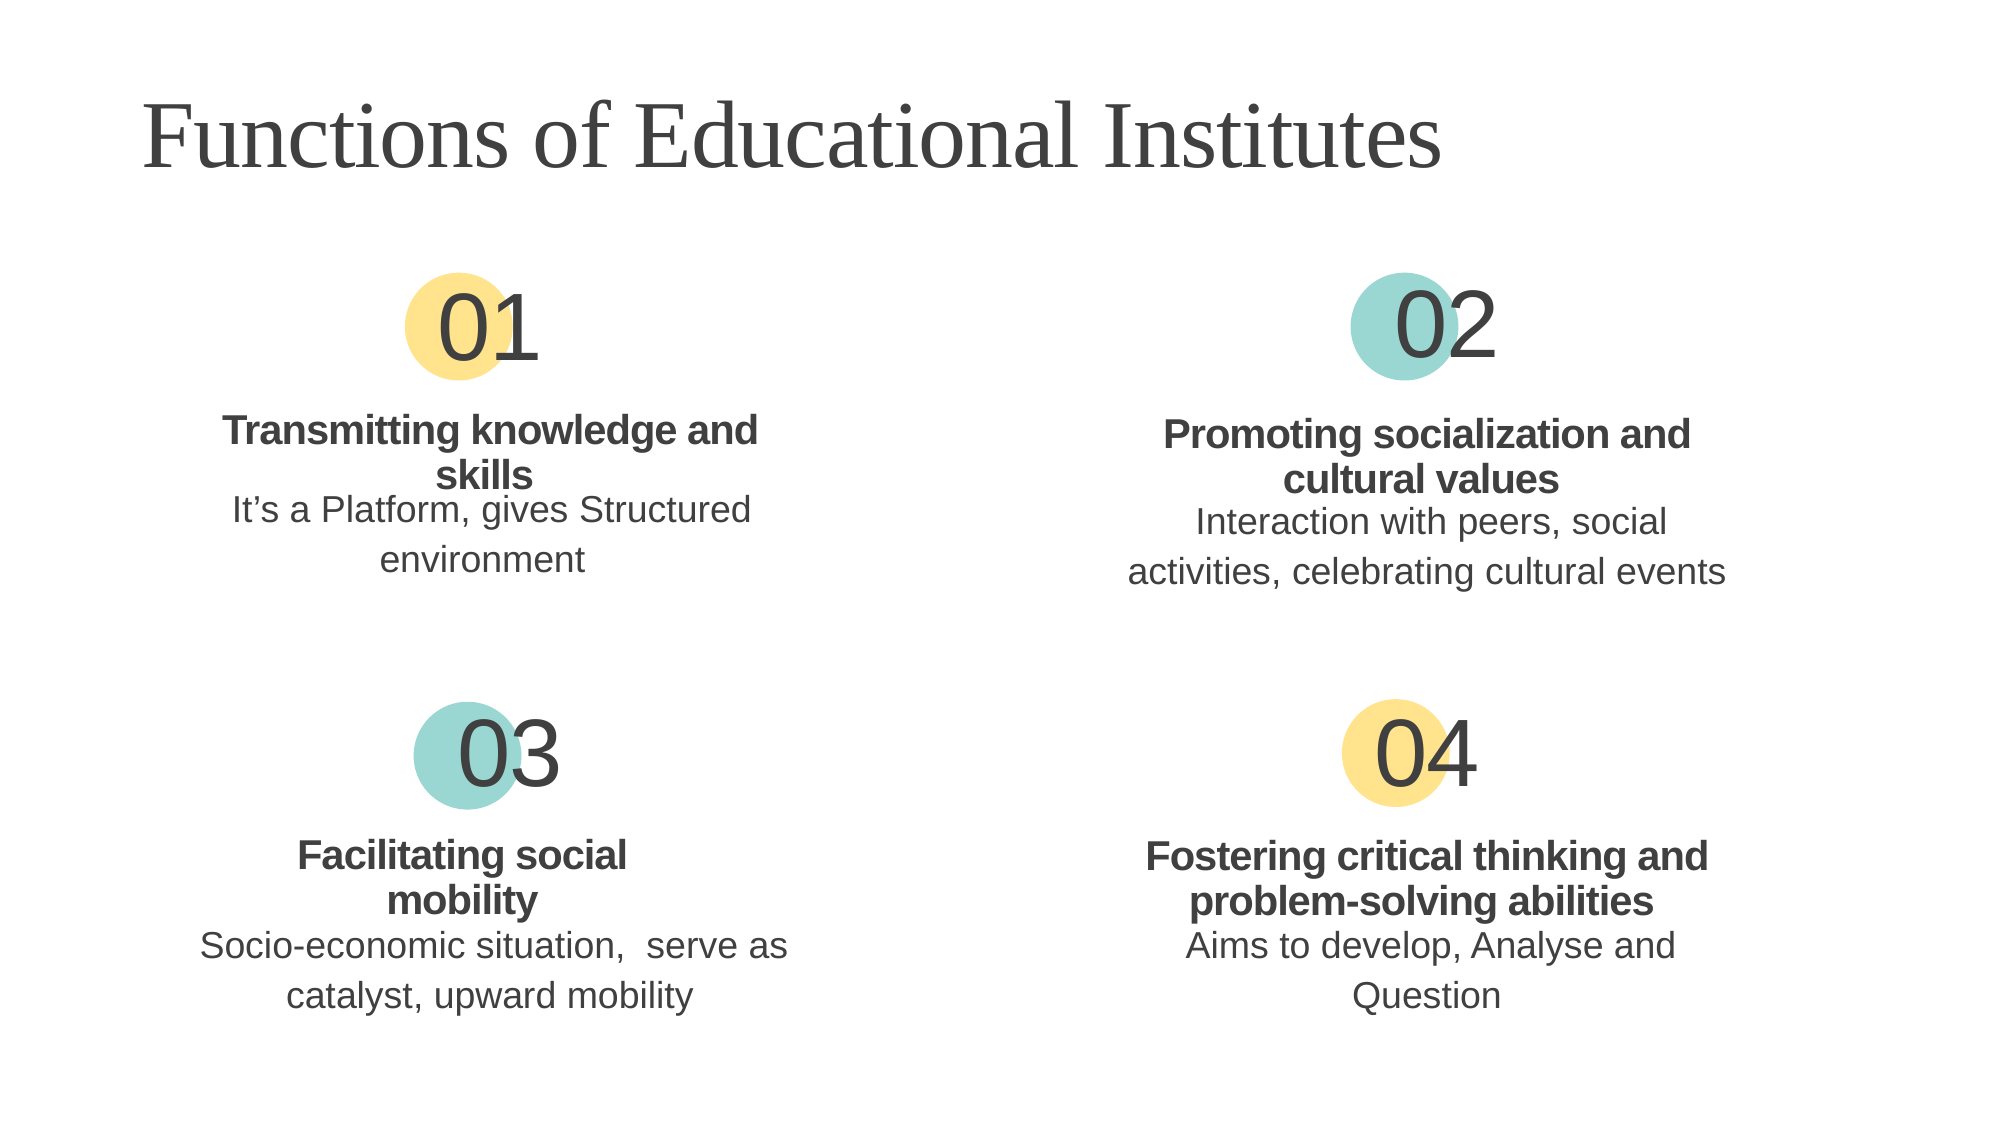

# Functions of Educational Institutes

02
01

Transmitting knowledge and skills

Promoting socialization and cultural values
It’s a Platform, gives Structured environment
Interaction with peers, social activities, celebrating cultural events

03
04

Fostering critical thinking and problem-solving abilities

Facilitating social
mobility
Socio-economic situation,  serve as catalyst, upward mobility
Aims to develop, Analyse and Question